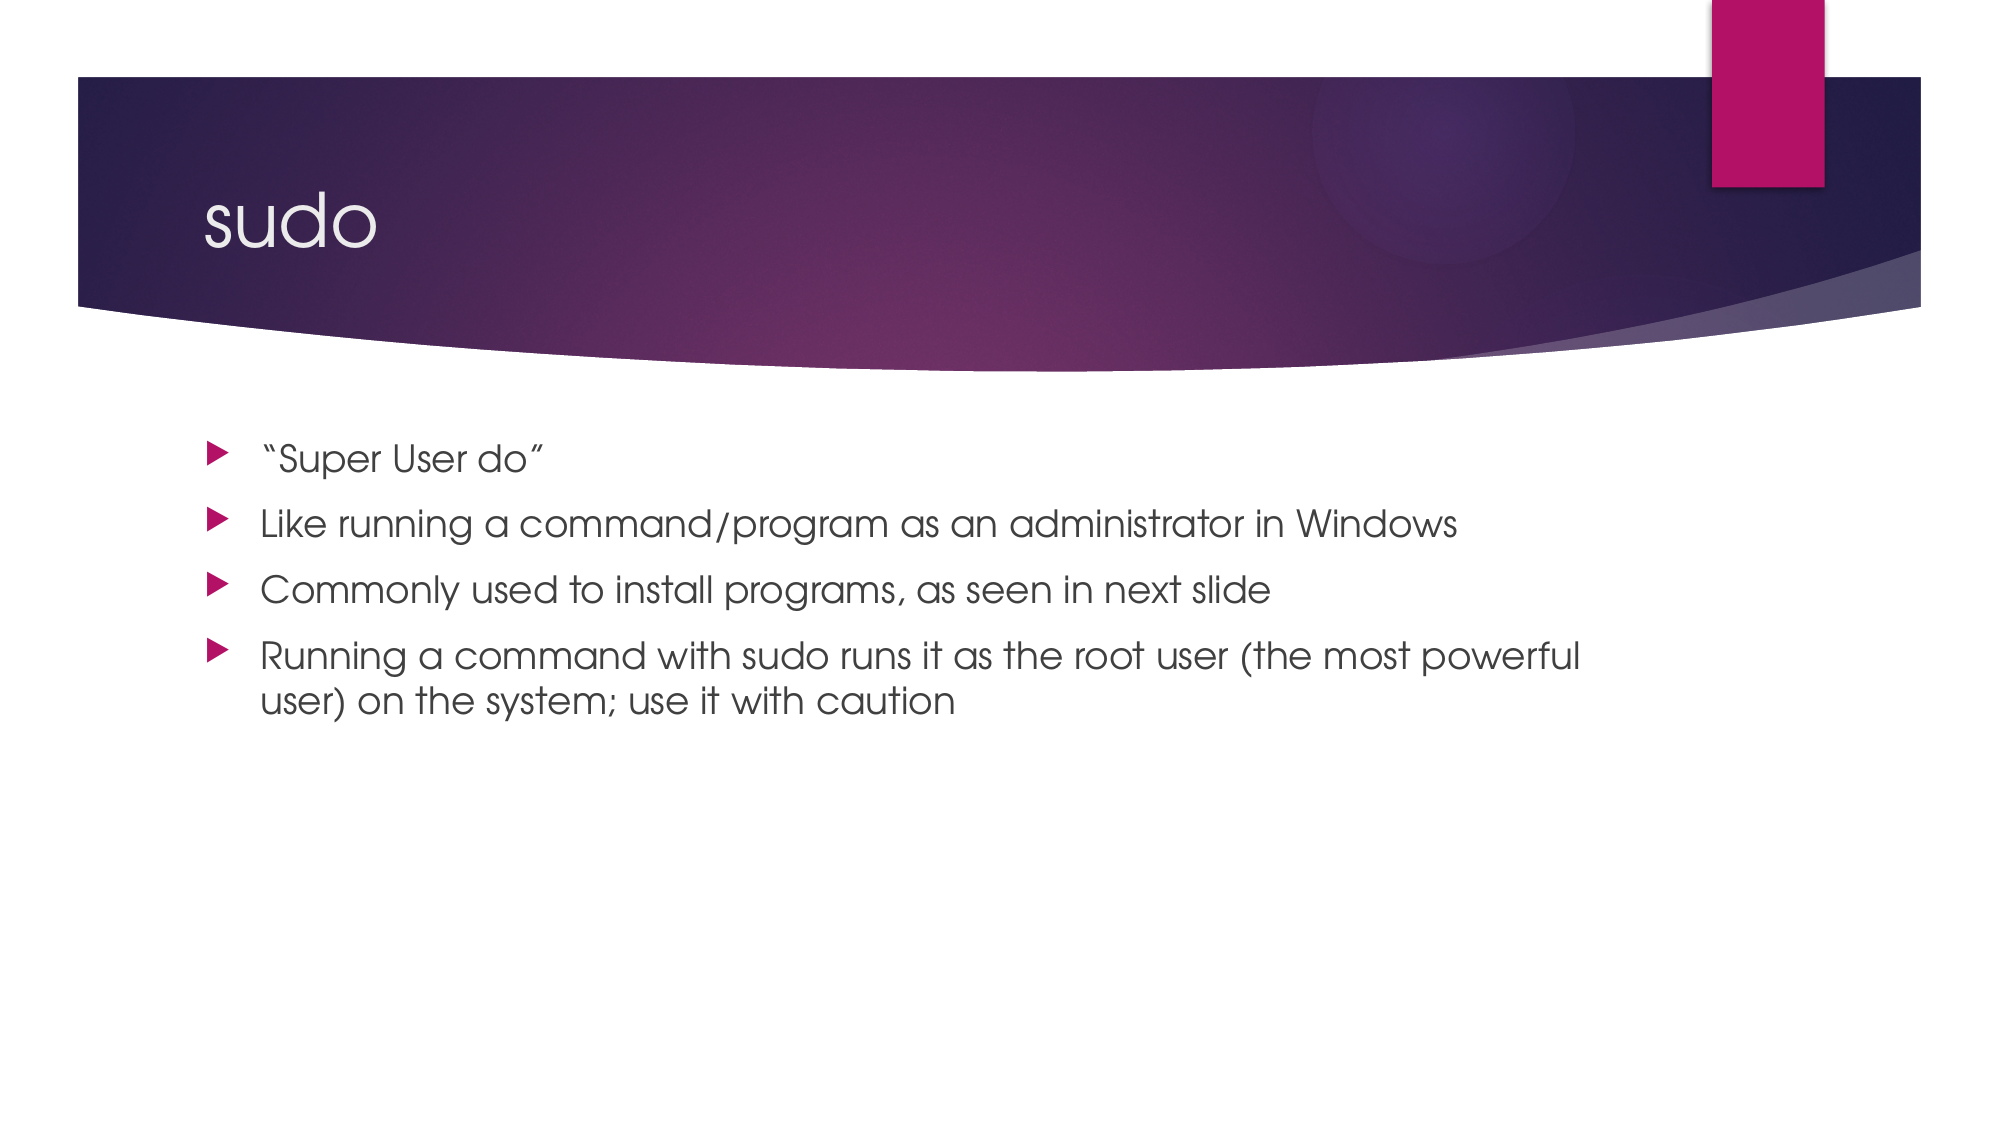

# sudo
“Super User do”
Like running a command/program as an administrator in Windows
Commonly used to install programs, as seen in next slide
Running a command with sudo runs it as the root user (the most powerful user) on the system; use it with caution